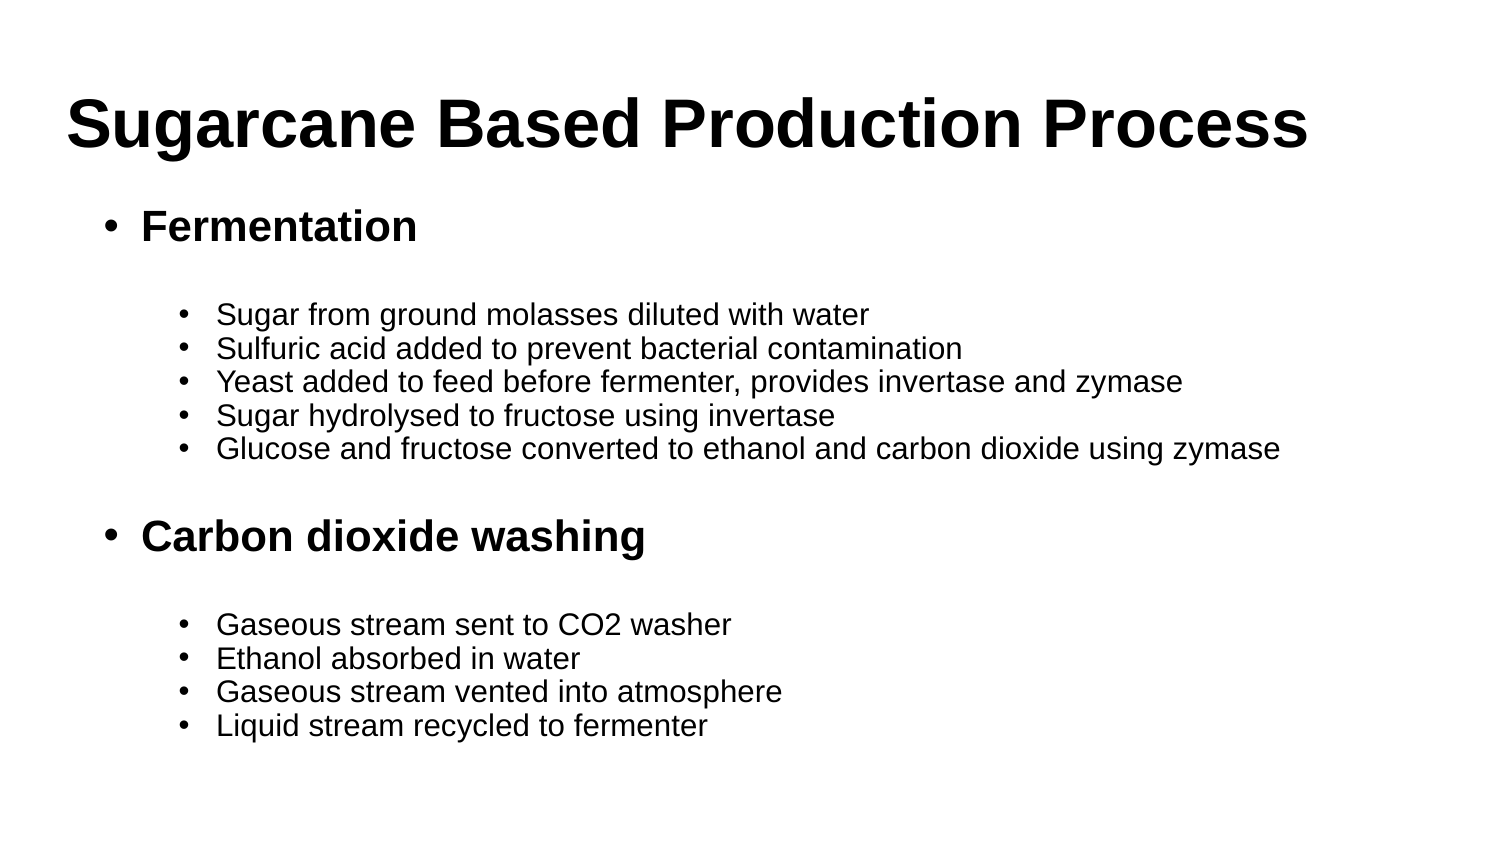

# Sugarcane Based Production Process
Fermentation

Sugar from ground molasses diluted with water
Sulfuric acid added to prevent bacterial contamination
Yeast added to feed before fermenter, provides invertase and zymase
Sugar hydrolysed to fructose using invertase
Glucose and fructose converted to ethanol and carbon dioxide using zymase

Carbon dioxide washing

Gaseous stream sent to CO2 washer
Ethanol absorbed in water
Gaseous stream vented into atmosphere
Liquid stream recycled to fermenter